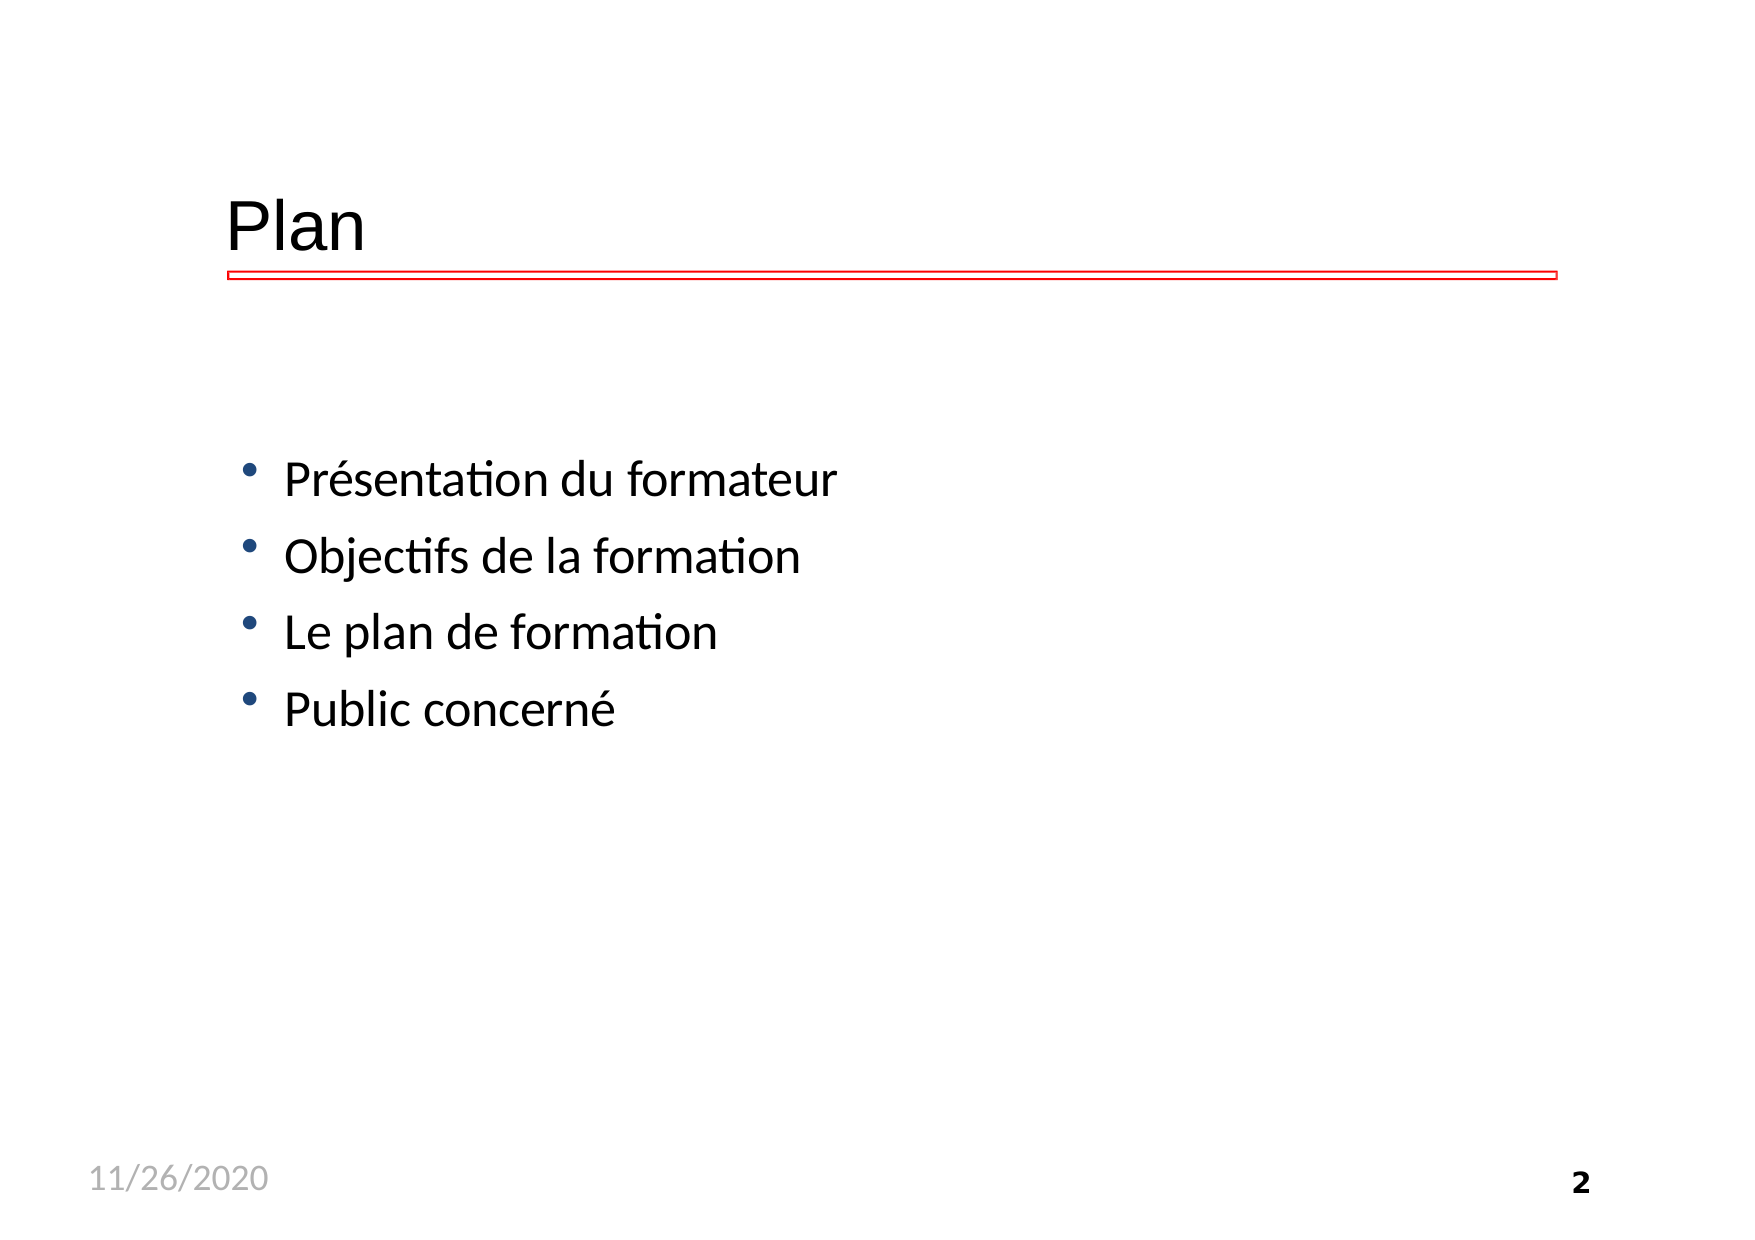

# Plan
Présentation du formateur
Objectifs de la formation
Le plan de formation
Public concerné
11/26/2020
2